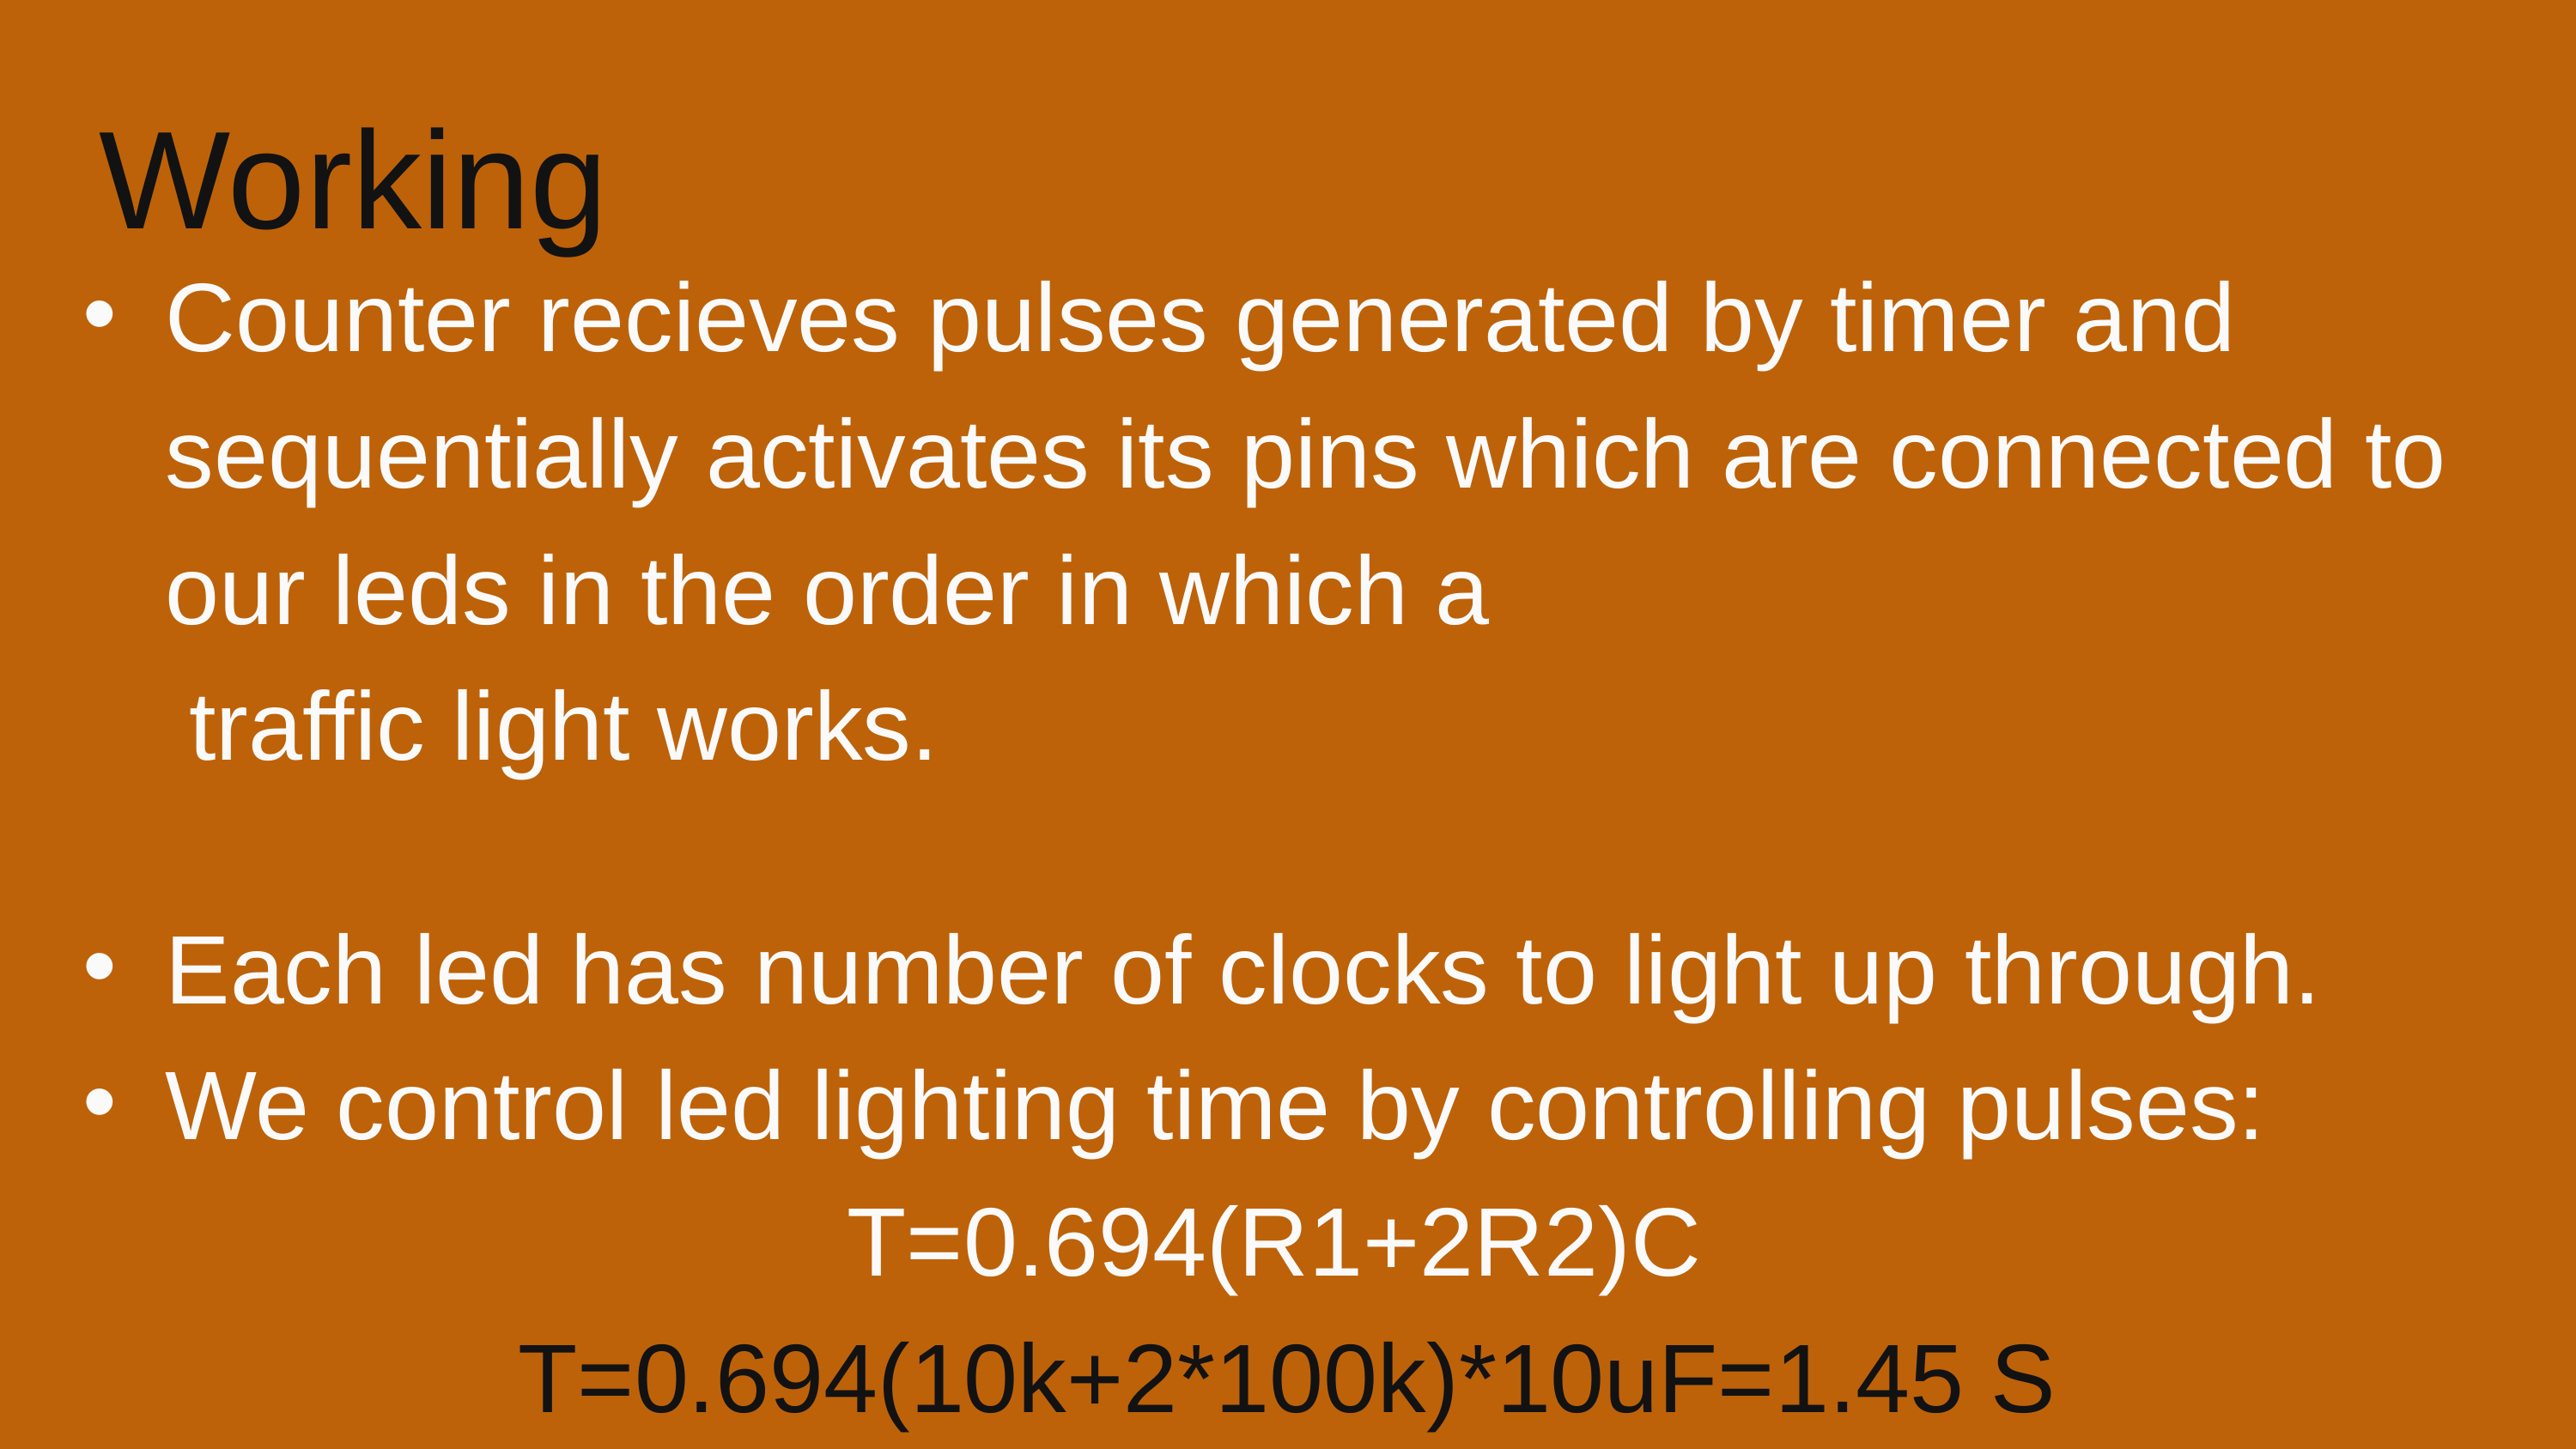

Working
Counter recieves pulses generated by timer and sequentially activates its pins which are connected to our leds in the order in which a
       traffic light works.
Each led has number of clocks to light up through.
We control led lighting time by controlling pulses:
T=0.694(R1+2R2)C
T=0.694(10k+2*100k)*10uF=1.45 S